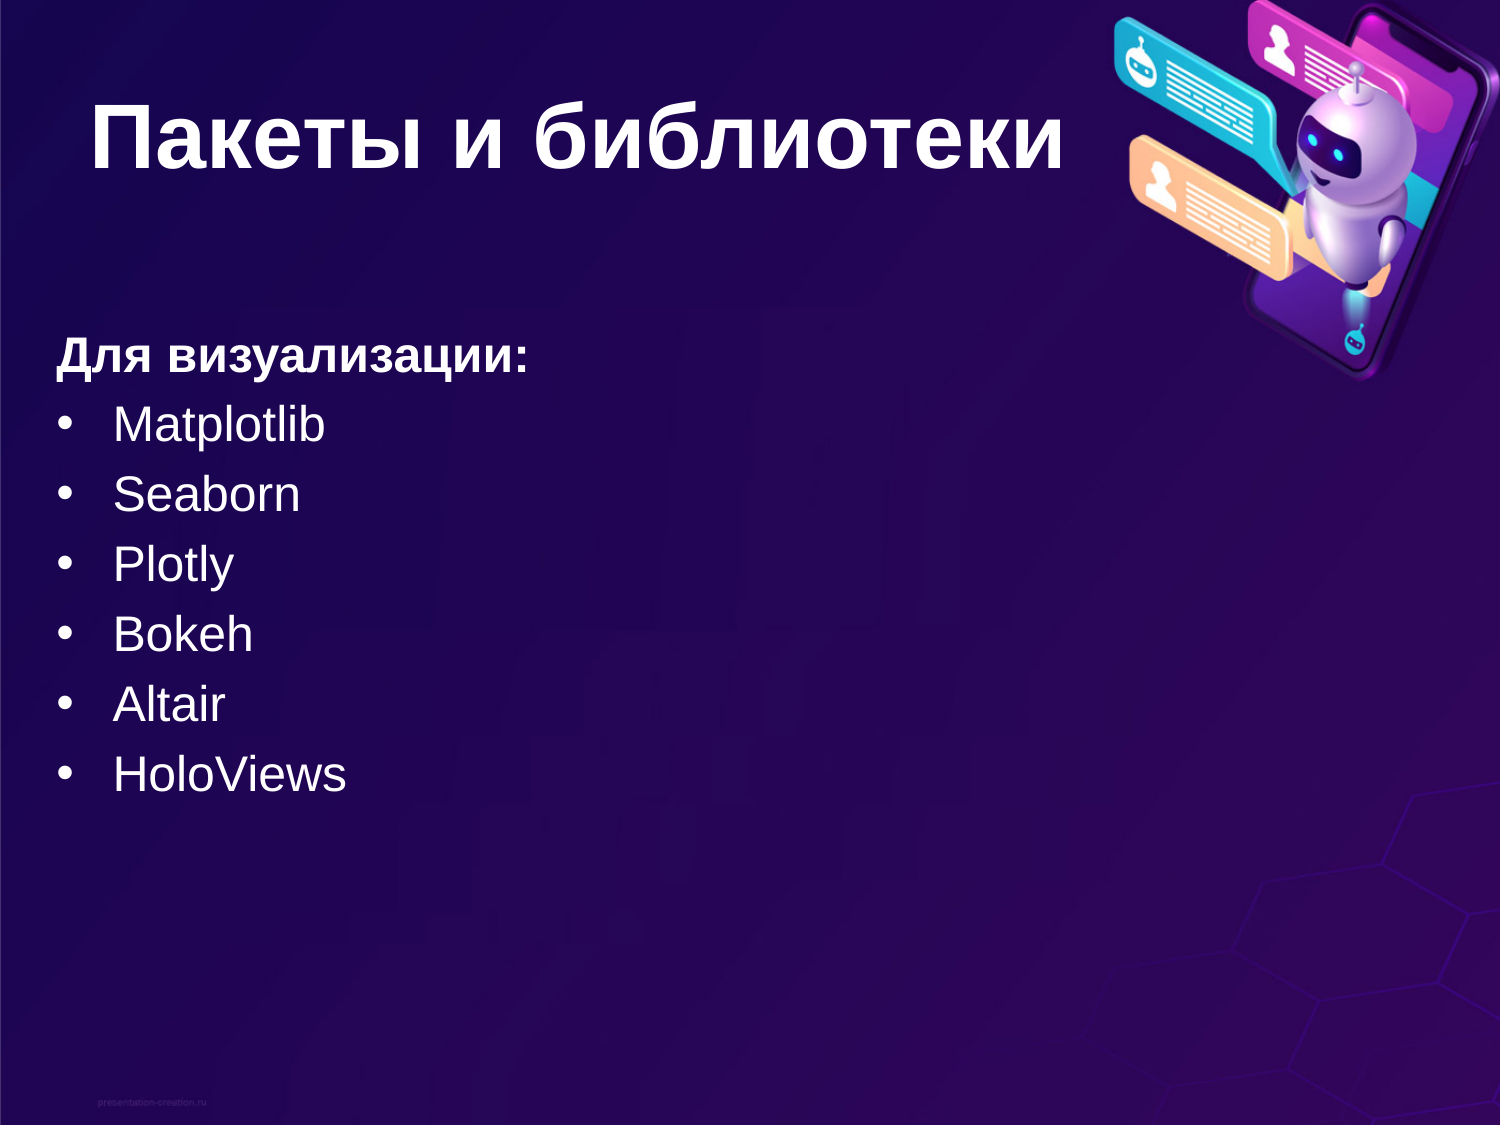

# Пакеты и библиотеки
Для визуализации:
Matplotlib
Seaborn
Plotly
Bokeh
Altair
HoloViews